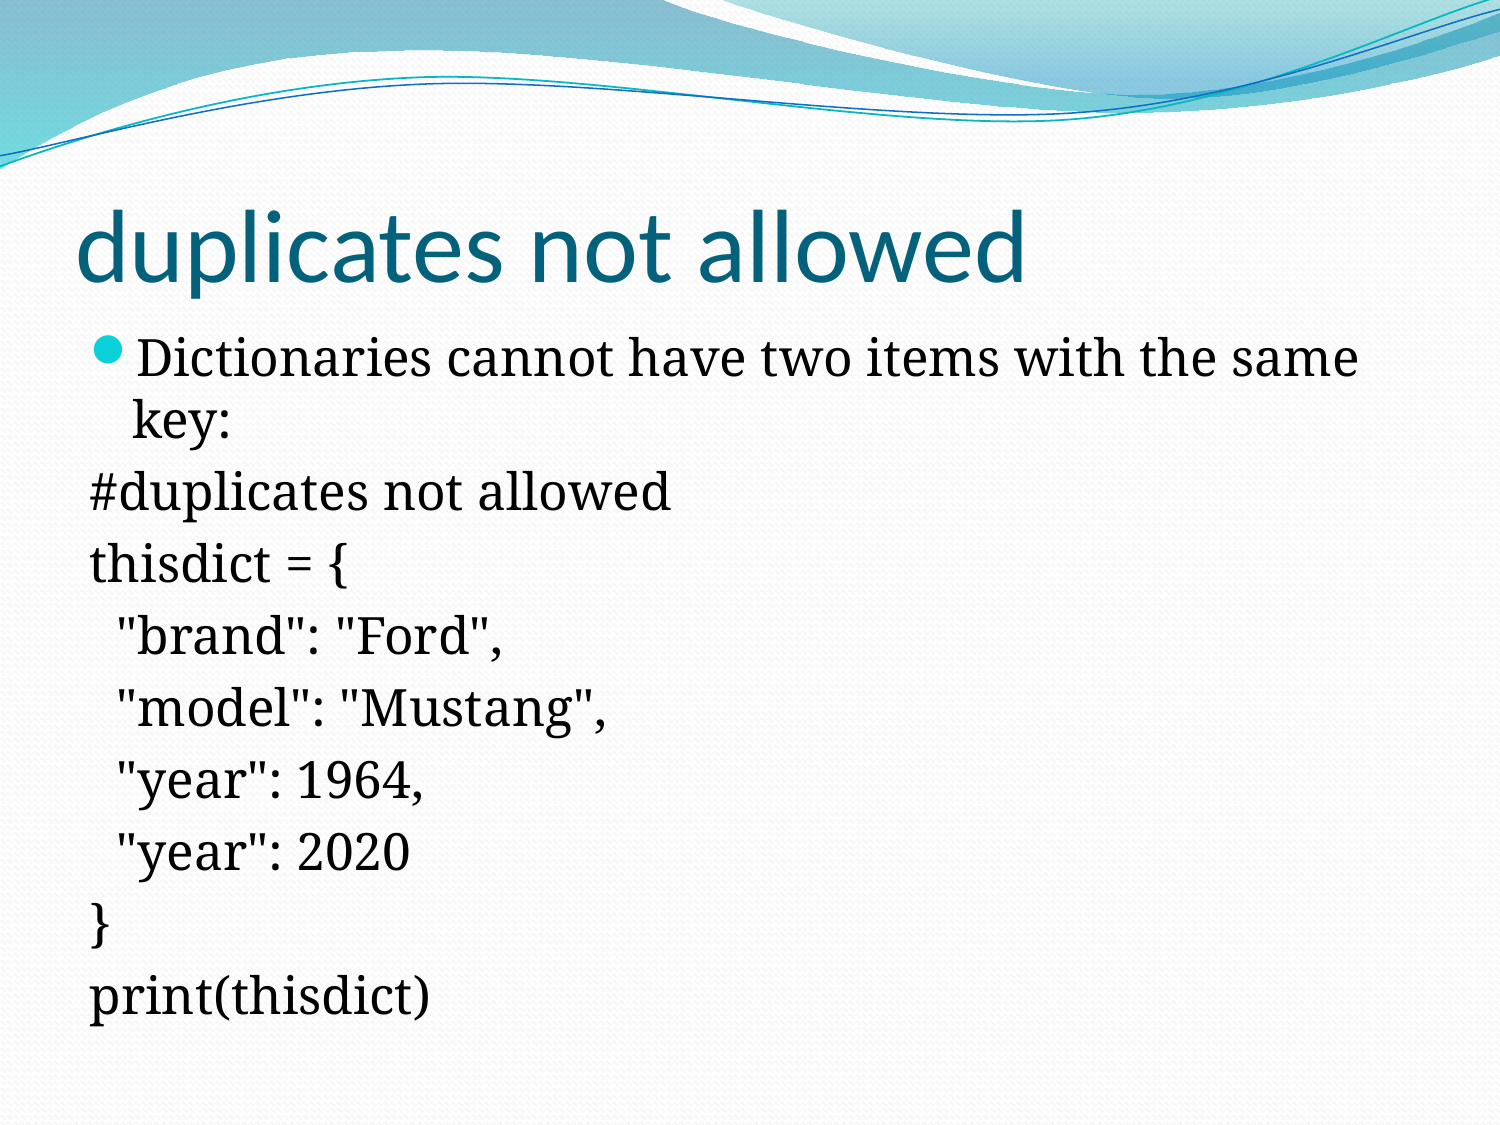

# duplicates not allowed
Dictionaries cannot have two items with the same key:
#duplicates not allowed
thisdict = {
  "brand": "Ford",
  "model": "Mustang",
  "year": 1964,
  "year": 2020
}
print(thisdict)